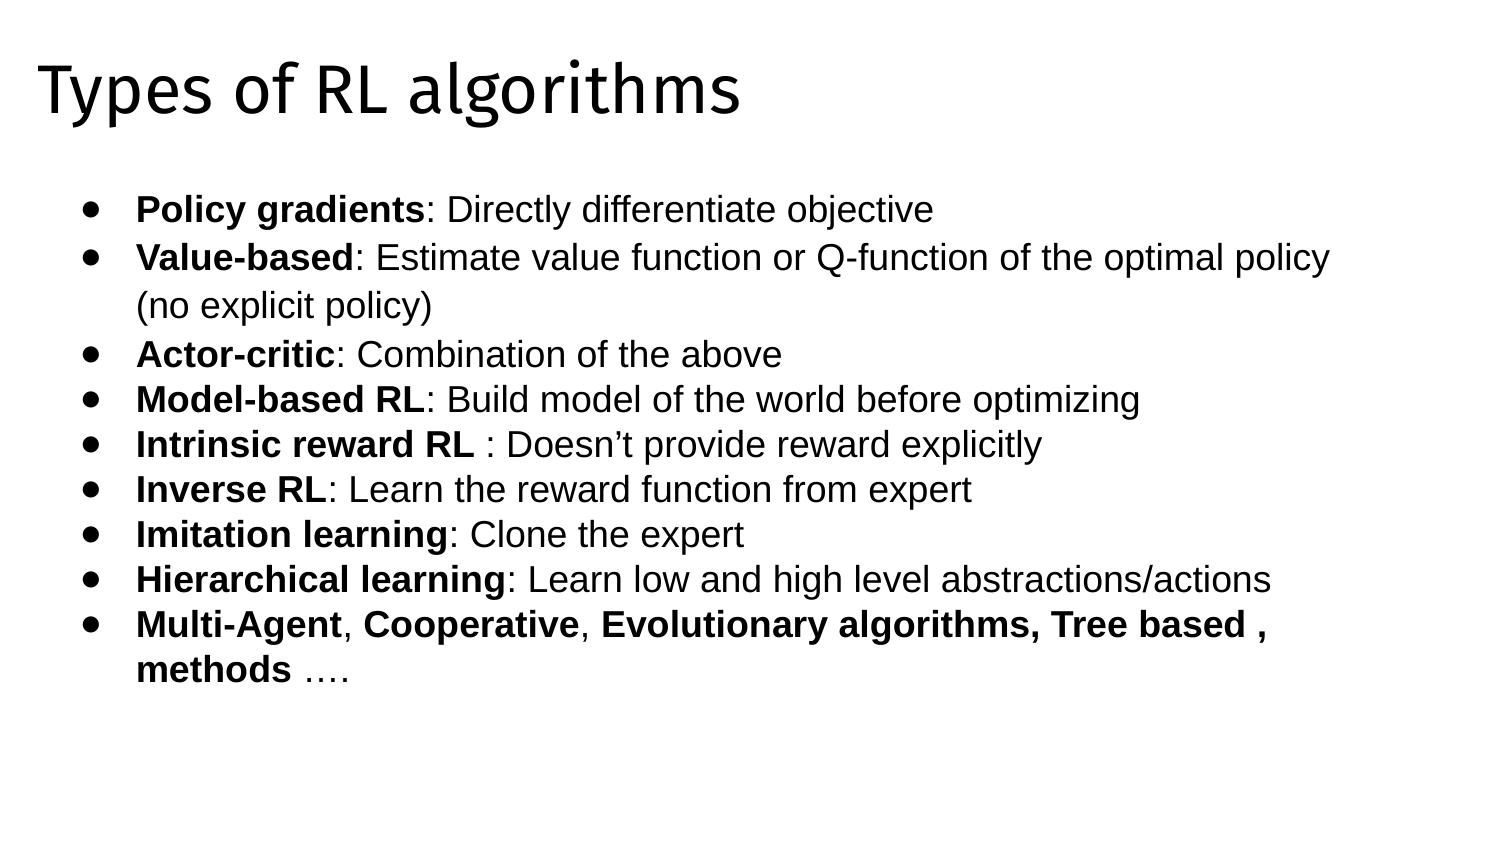

# Types of RL algorithms
Policy gradients: Directly differentiate objective
Value-based: Estimate value function or Q-function of the optimal policy  (no explicit policy)
Actor-critic: Combination of the above
Model-based RL: Build model of the world before optimizing
Intrinsic reward RL : Doesn’t provide reward explicitly
Inverse RL: Learn the reward function from expert
Imitation learning: Clone the expert
Hierarchical learning: Learn low and high level abstractions/actions
Multi-Agent, Cooperative, Evolutionary algorithms, Tree based , methods ….